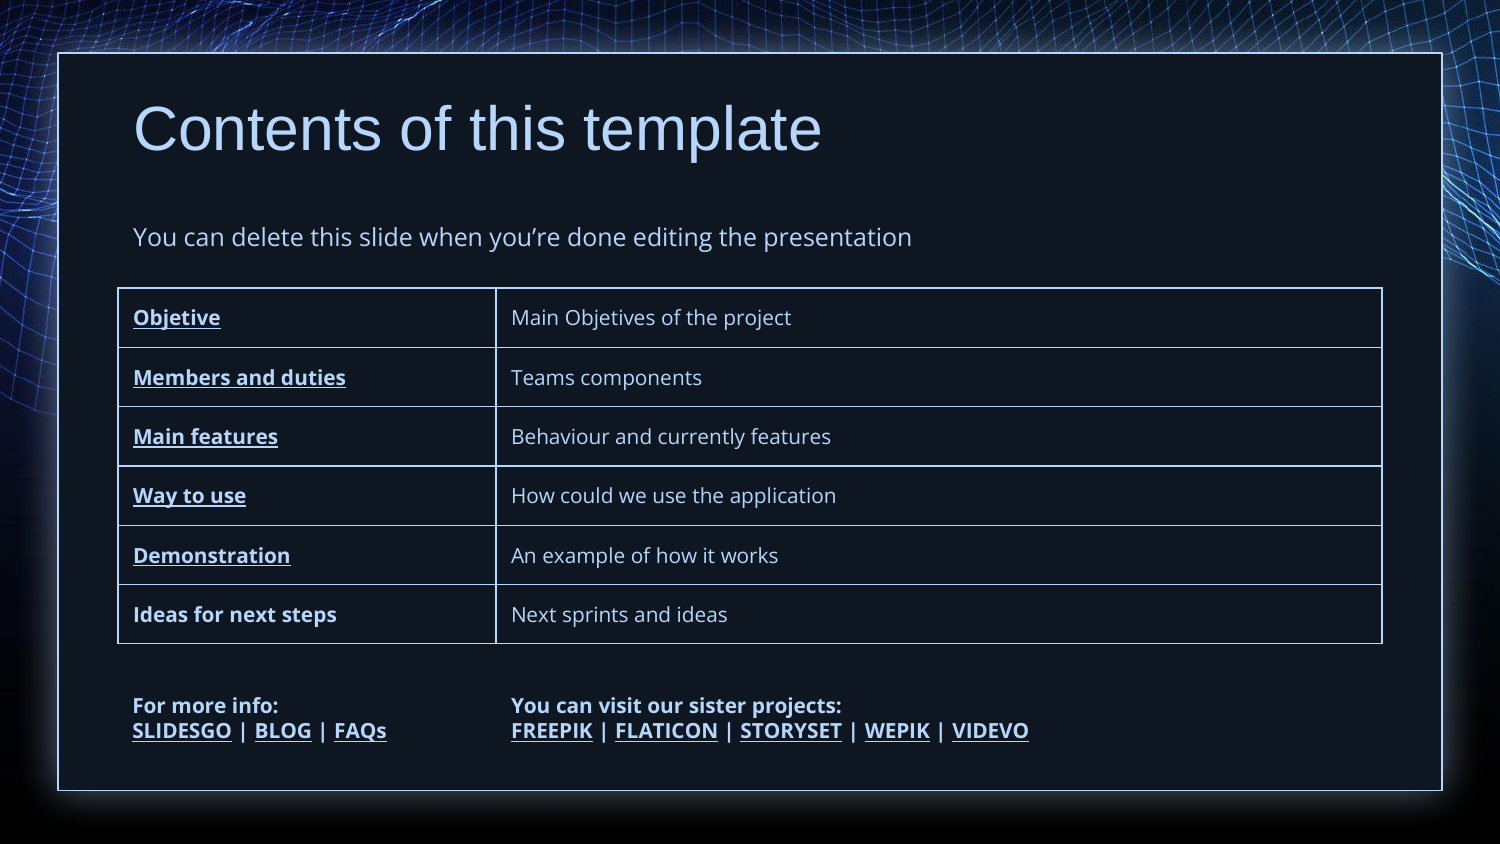

# Contents of this template
You can delete this slide when you’re done editing the presentation
| Objetive | Main Objetives of the project |
| --- | --- |
| Members and duties | Teams components |
| Main features | Behaviour and currently features |
| Way to use | How could we use the application |
| Demonstration | An example of how it works |
| Ideas for next steps | Next sprints and ideas |
For more info:
SLIDESGO | BLOG | FAQs
You can visit our sister projects:
FREEPIK | FLATICON | STORYSET | WEPIK | VIDEVO